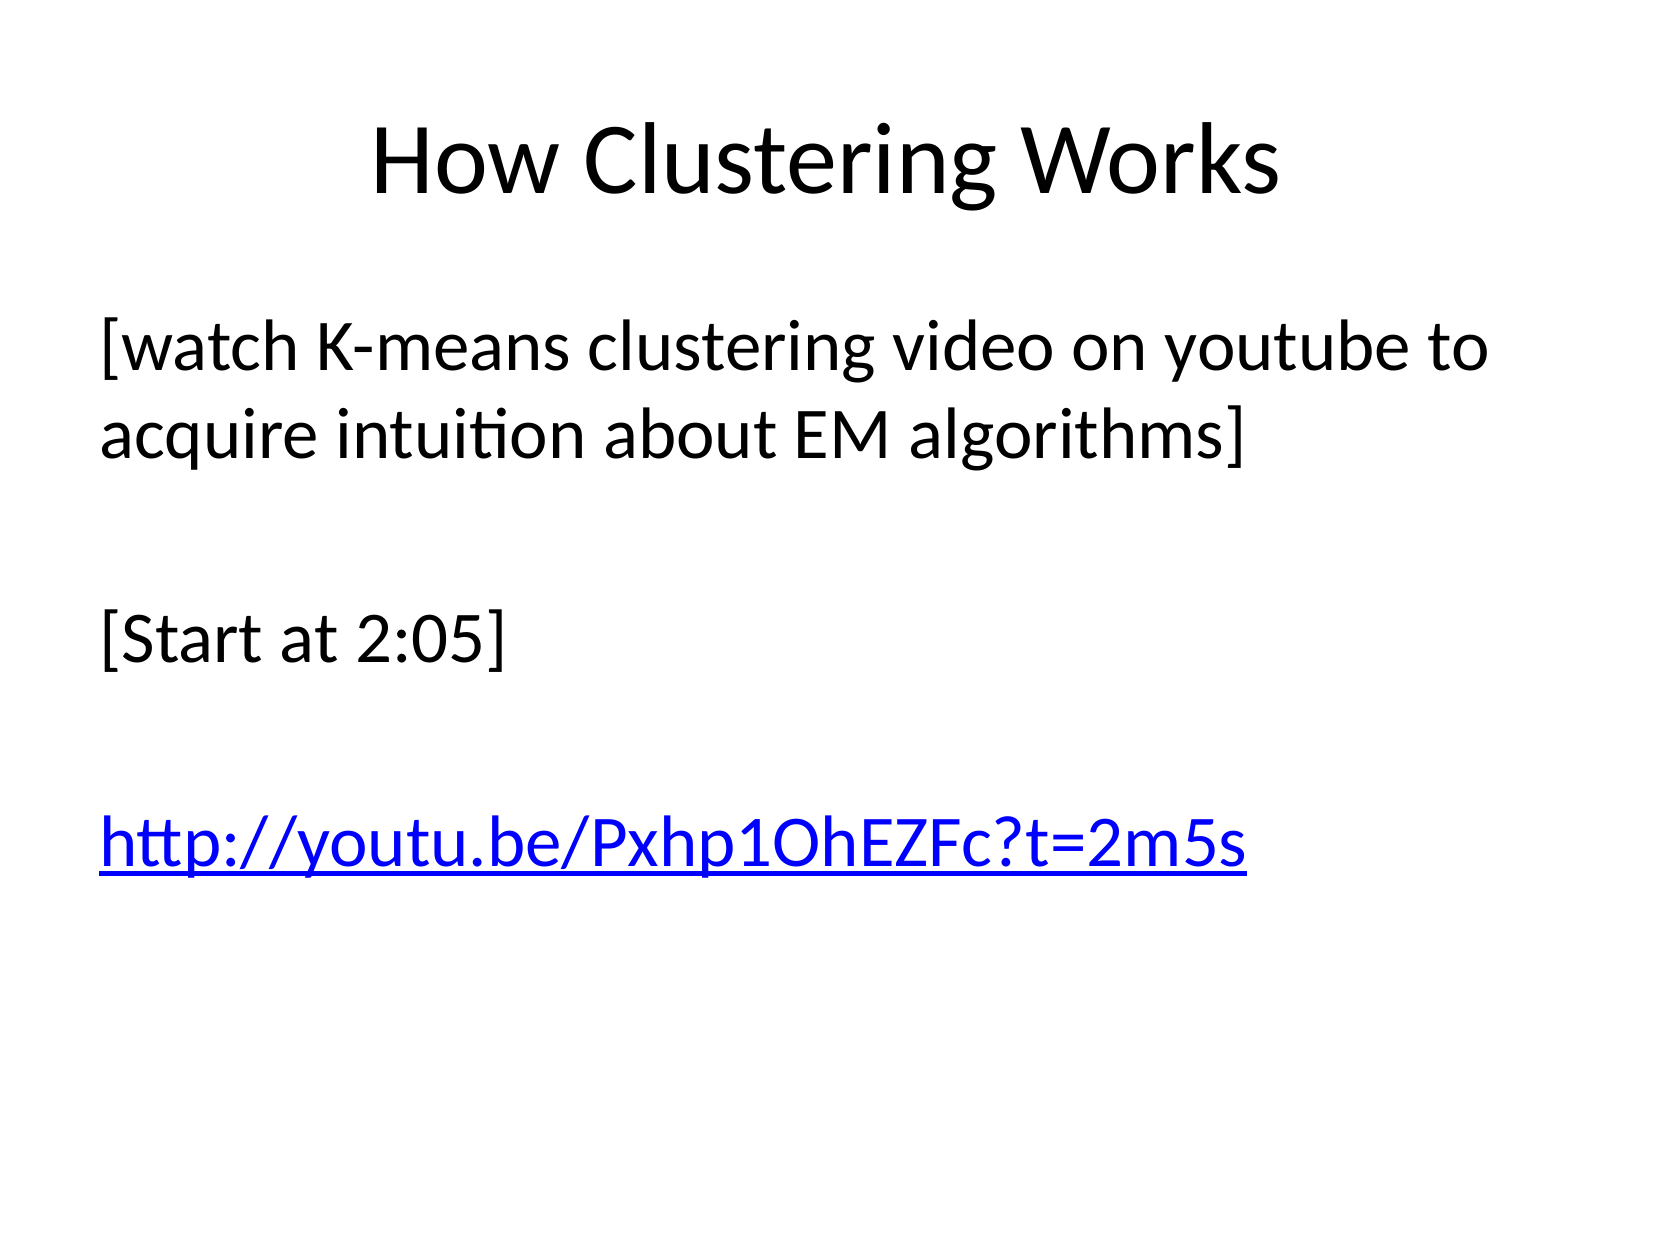

# How Clustering Works
[watch K-means clustering video on youtube to acquire intuition about EM algorithms]

[Start at 2:05]

http://youtu.be/Pxhp1OhEZFc?t=2m5s